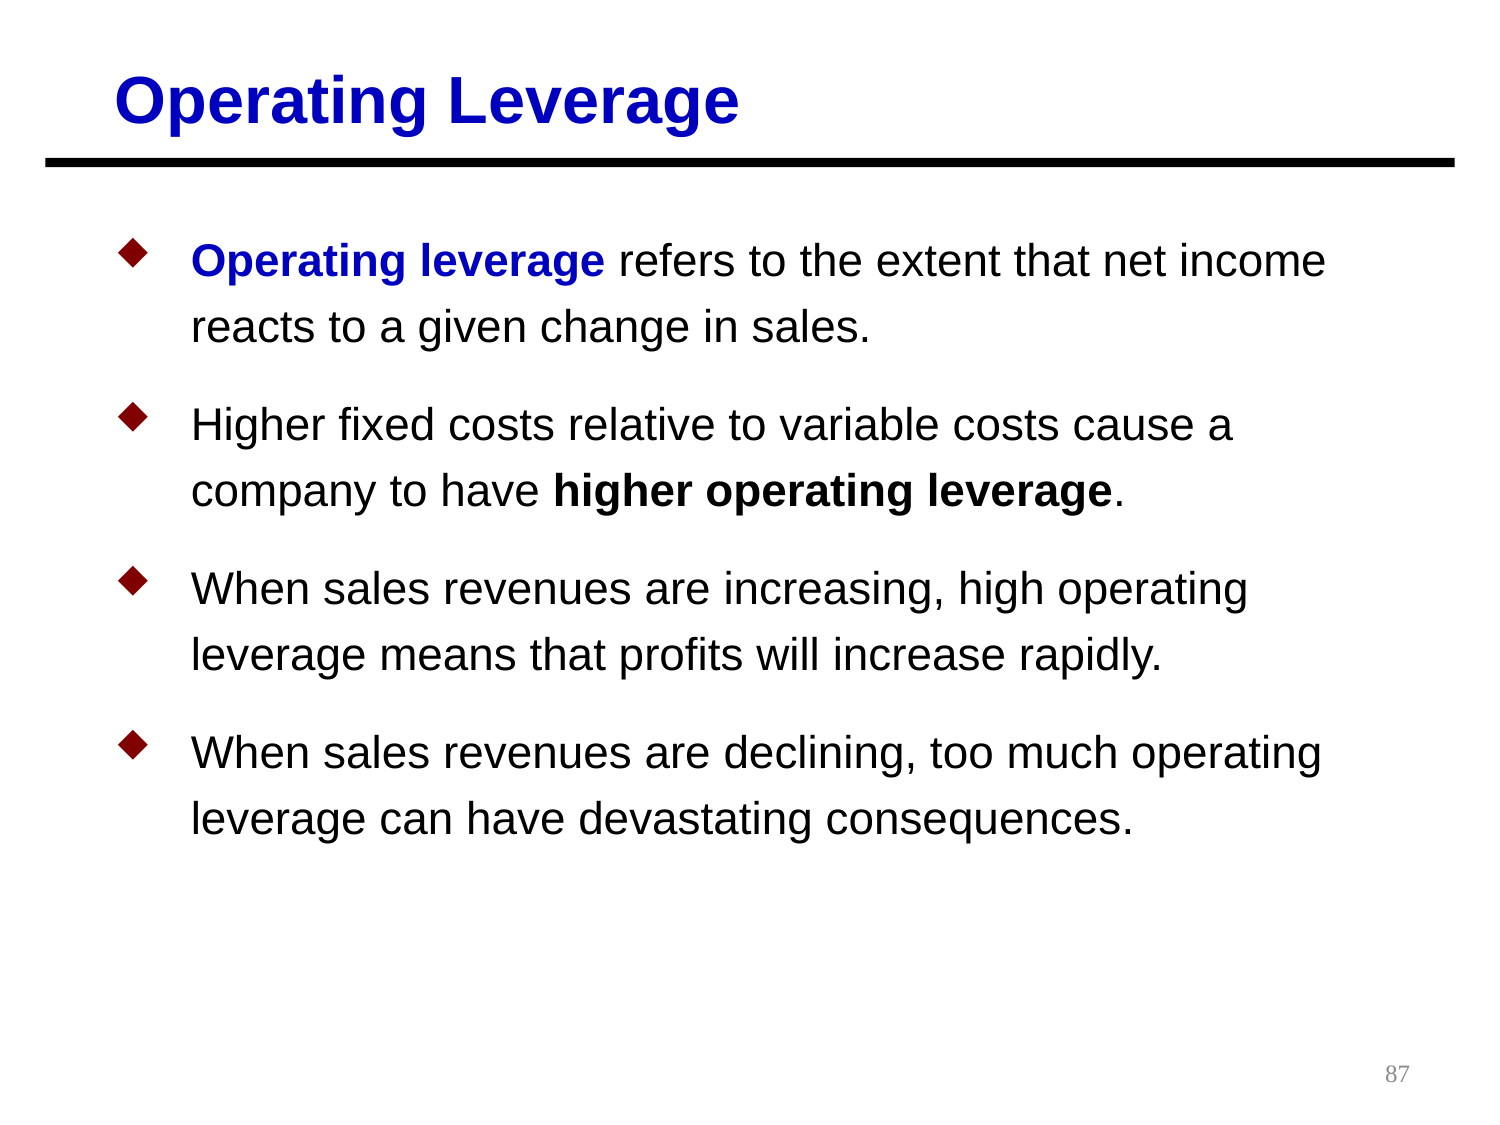

Operating Leverage

Operating leverage refers to the extent that net income reacts to a given change in sales.
Higher fixed costs relative to variable costs cause a company to have higher operating leverage.
When sales revenues are increasing, high operating leverage means that profits will increase rapidly.
When sales revenues are declining, too much operating leverage can have devastating consequences.
87